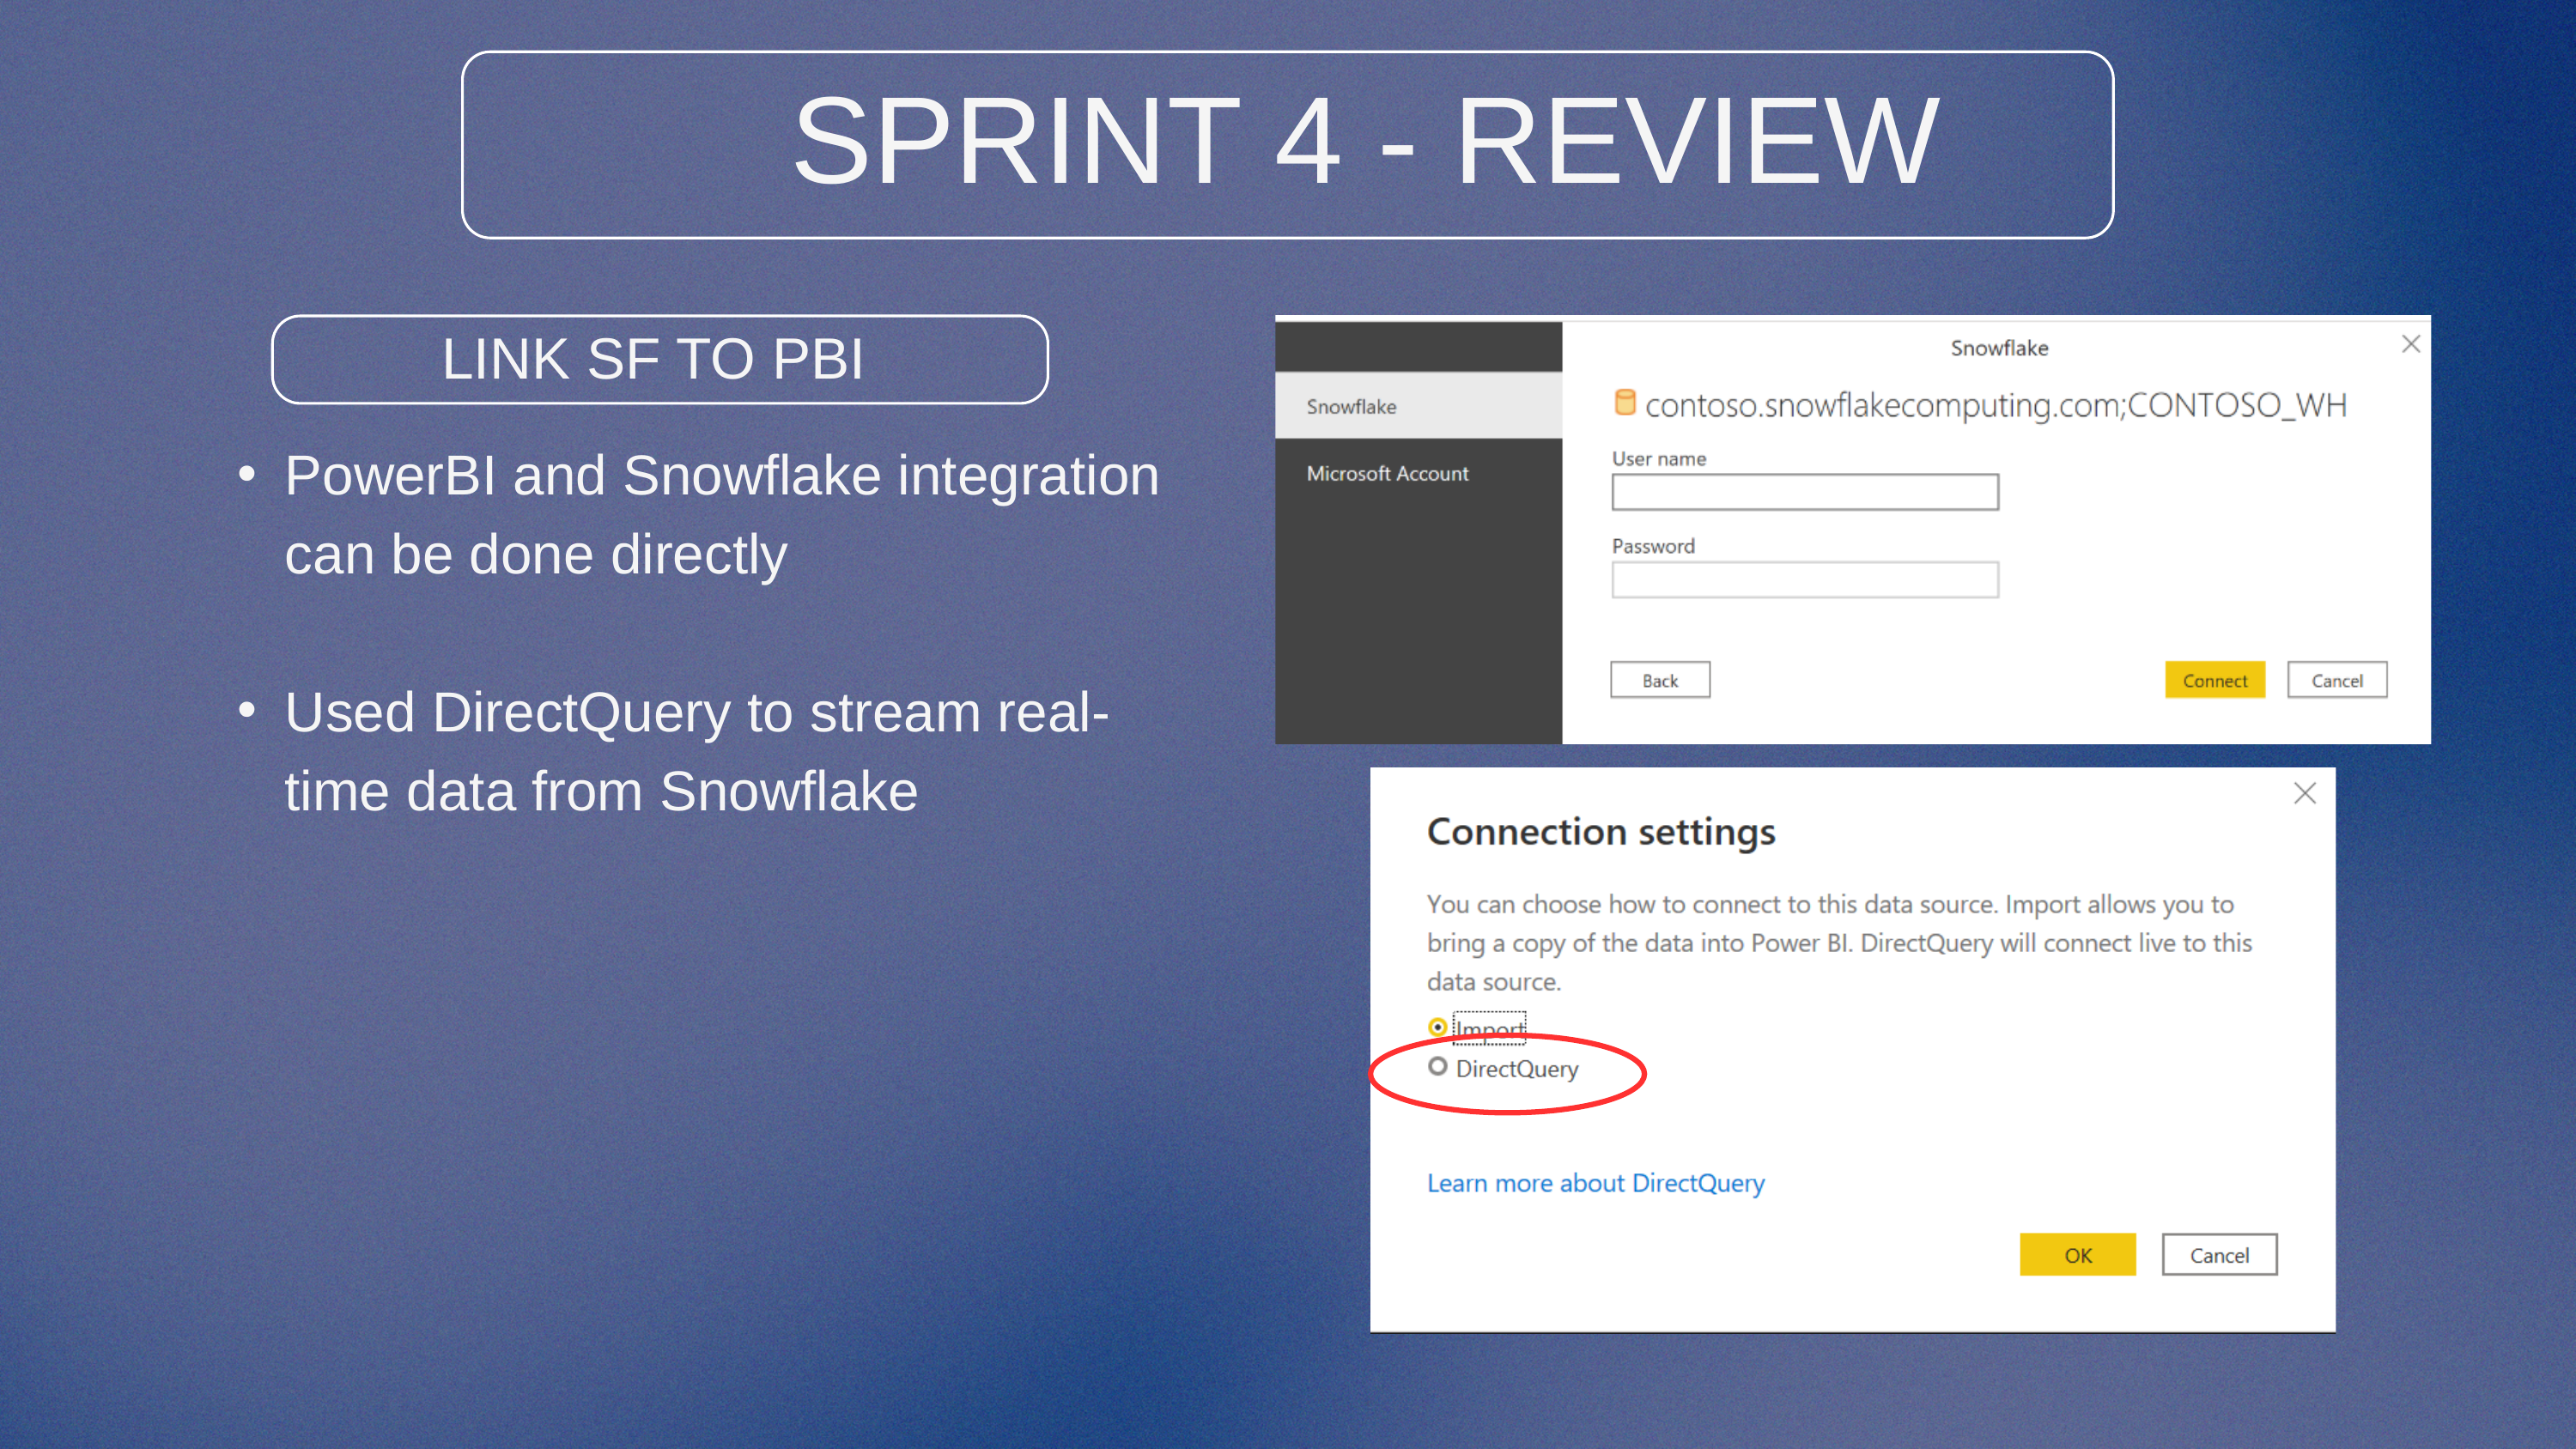

SPRINT 4 - REVIEW

LINK SF TO PBI
PowerBI and Snowflake integration can be done directly

Used DirectQuery to stream real-time data from Snowflake